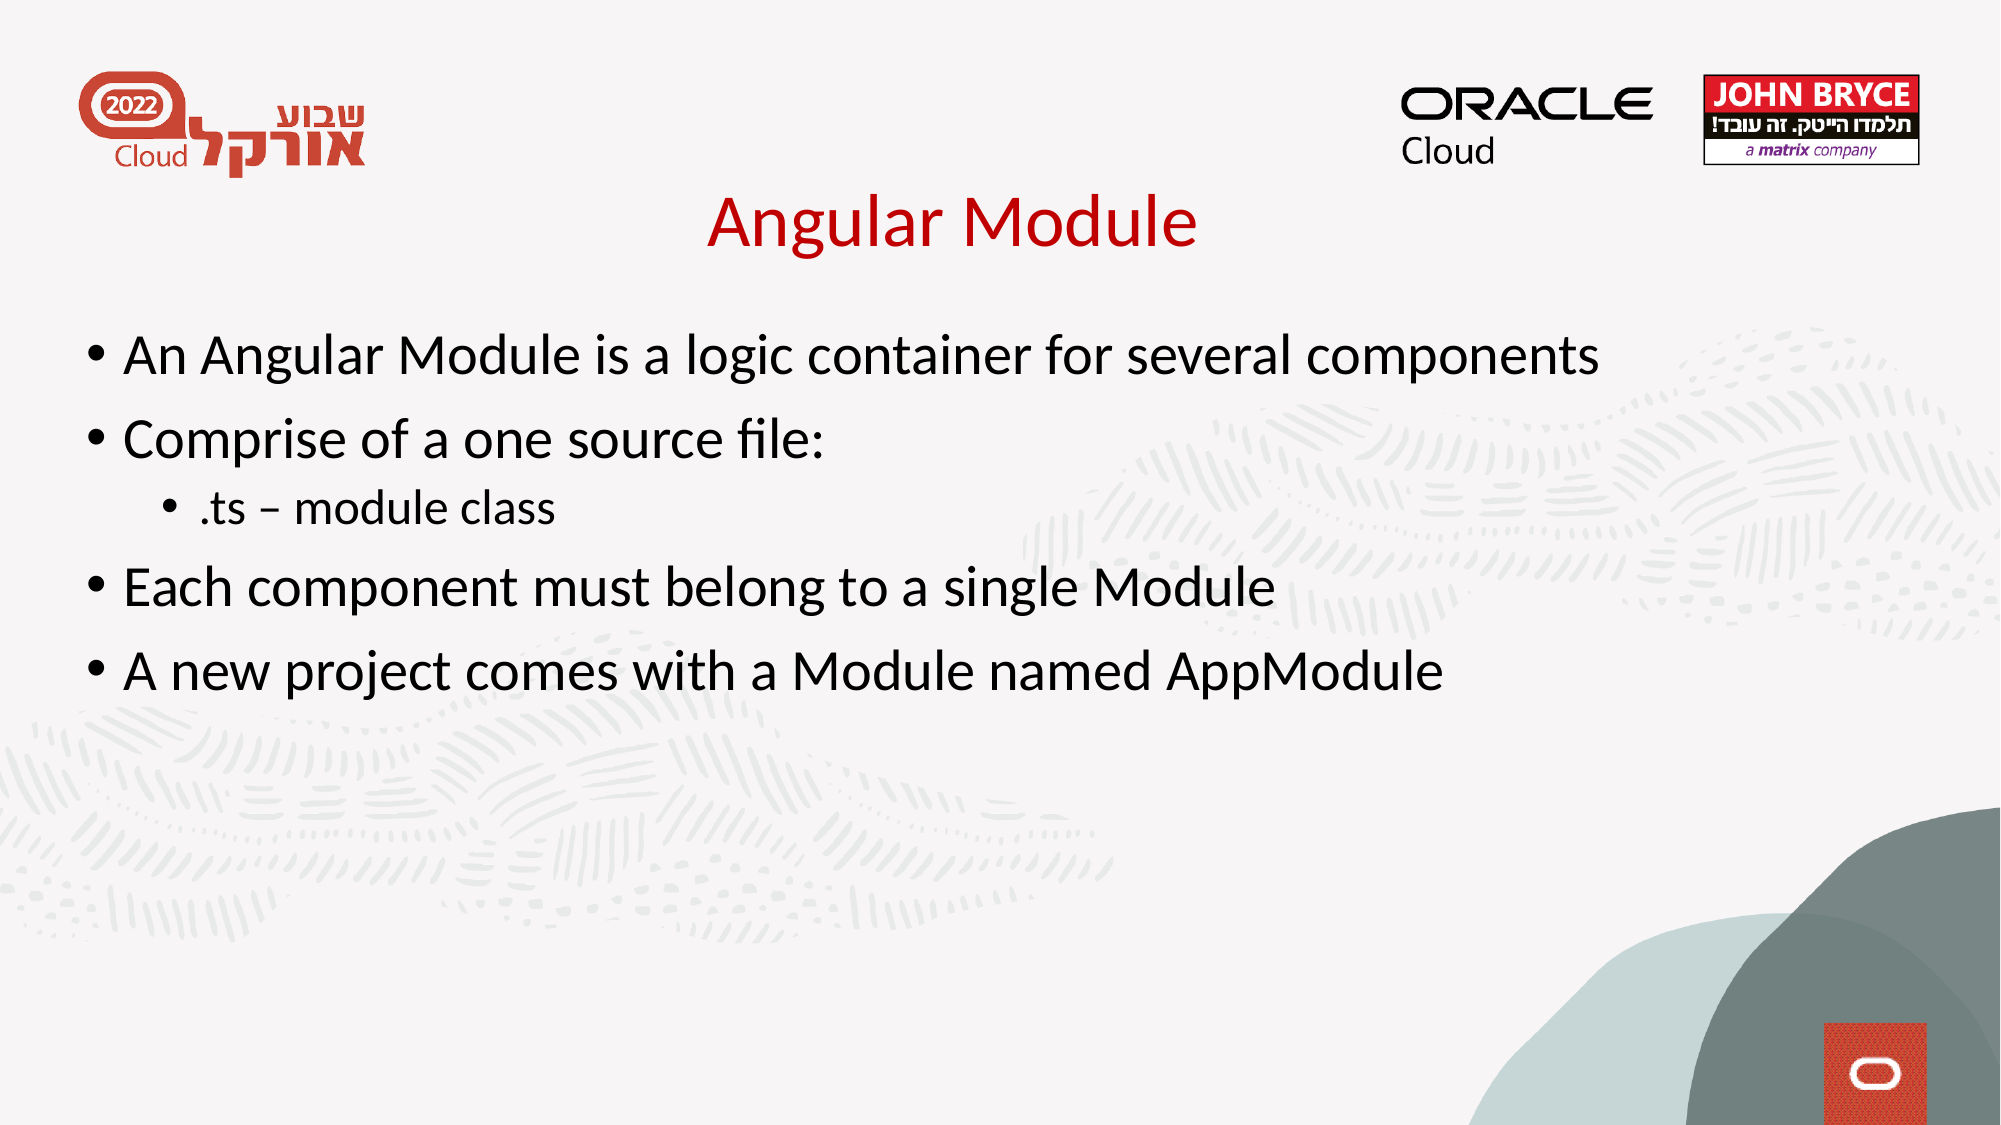

Angular Module
An Angular Module is a logic container for several components
Comprise of a one source file:
.ts – module class
Each component must belong to a single Module
A new project comes with a Module named AppModule